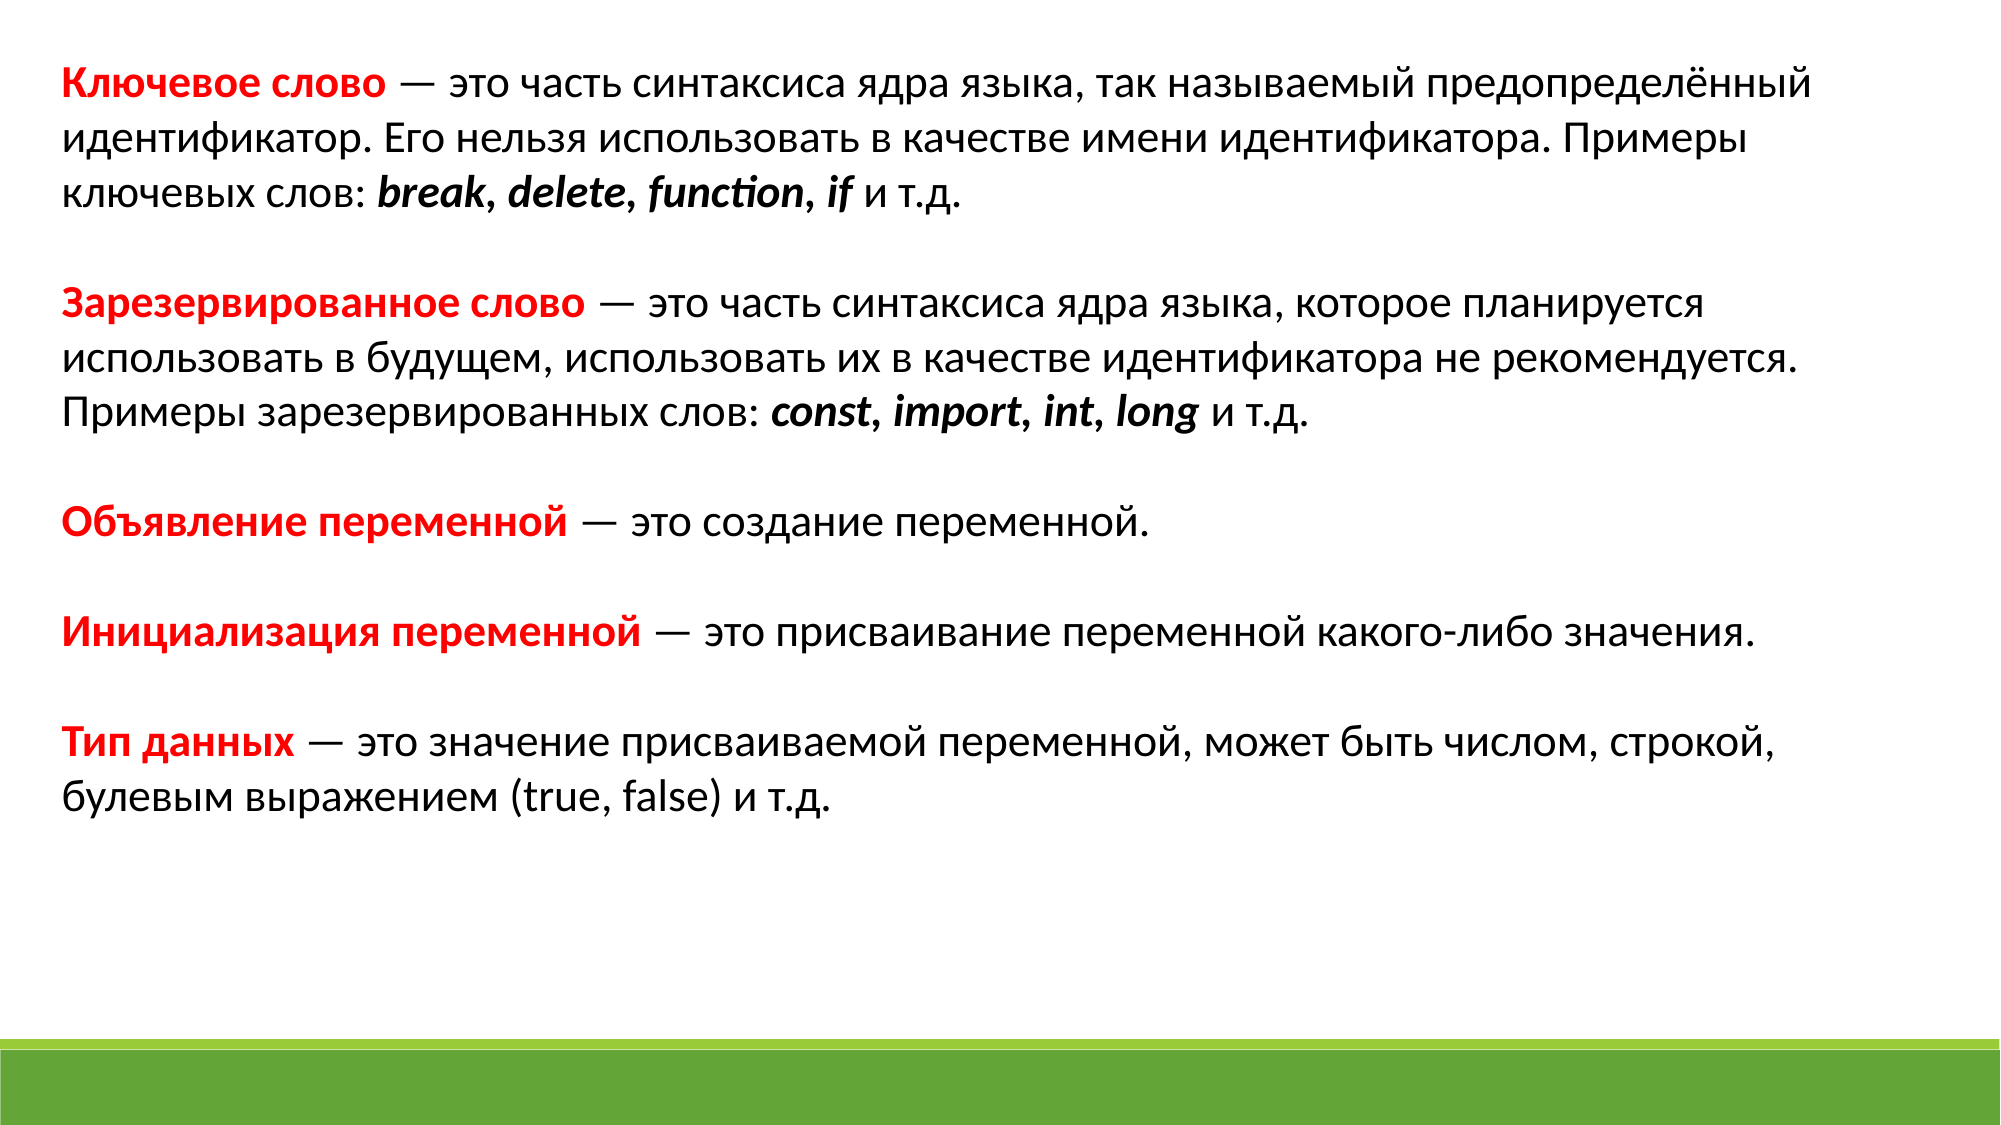

Ключевое слово — это часть синтаксиса ядра языка, так называемый предопределённый идентификатор. Его нельзя использовать в качестве имени идентификатора. Примеры ключевых слов: break, delete, function, if и т.д.

Зарезервированное слово — это часть синтаксиса ядра языка, которое планируется использовать в будущем, использовать их в качестве идентификатора не рекомендуется. Примеры зарезервированных слов: const, import, int, long и т.д.

Объявление переменной — это создание переменной.

Инициализация переменной — это присваивание переменной какого-либо значения.

Тип данных — это значение присваиваемой переменной, может быть числом, строкой, булевым выражением (true, false) и т.д.